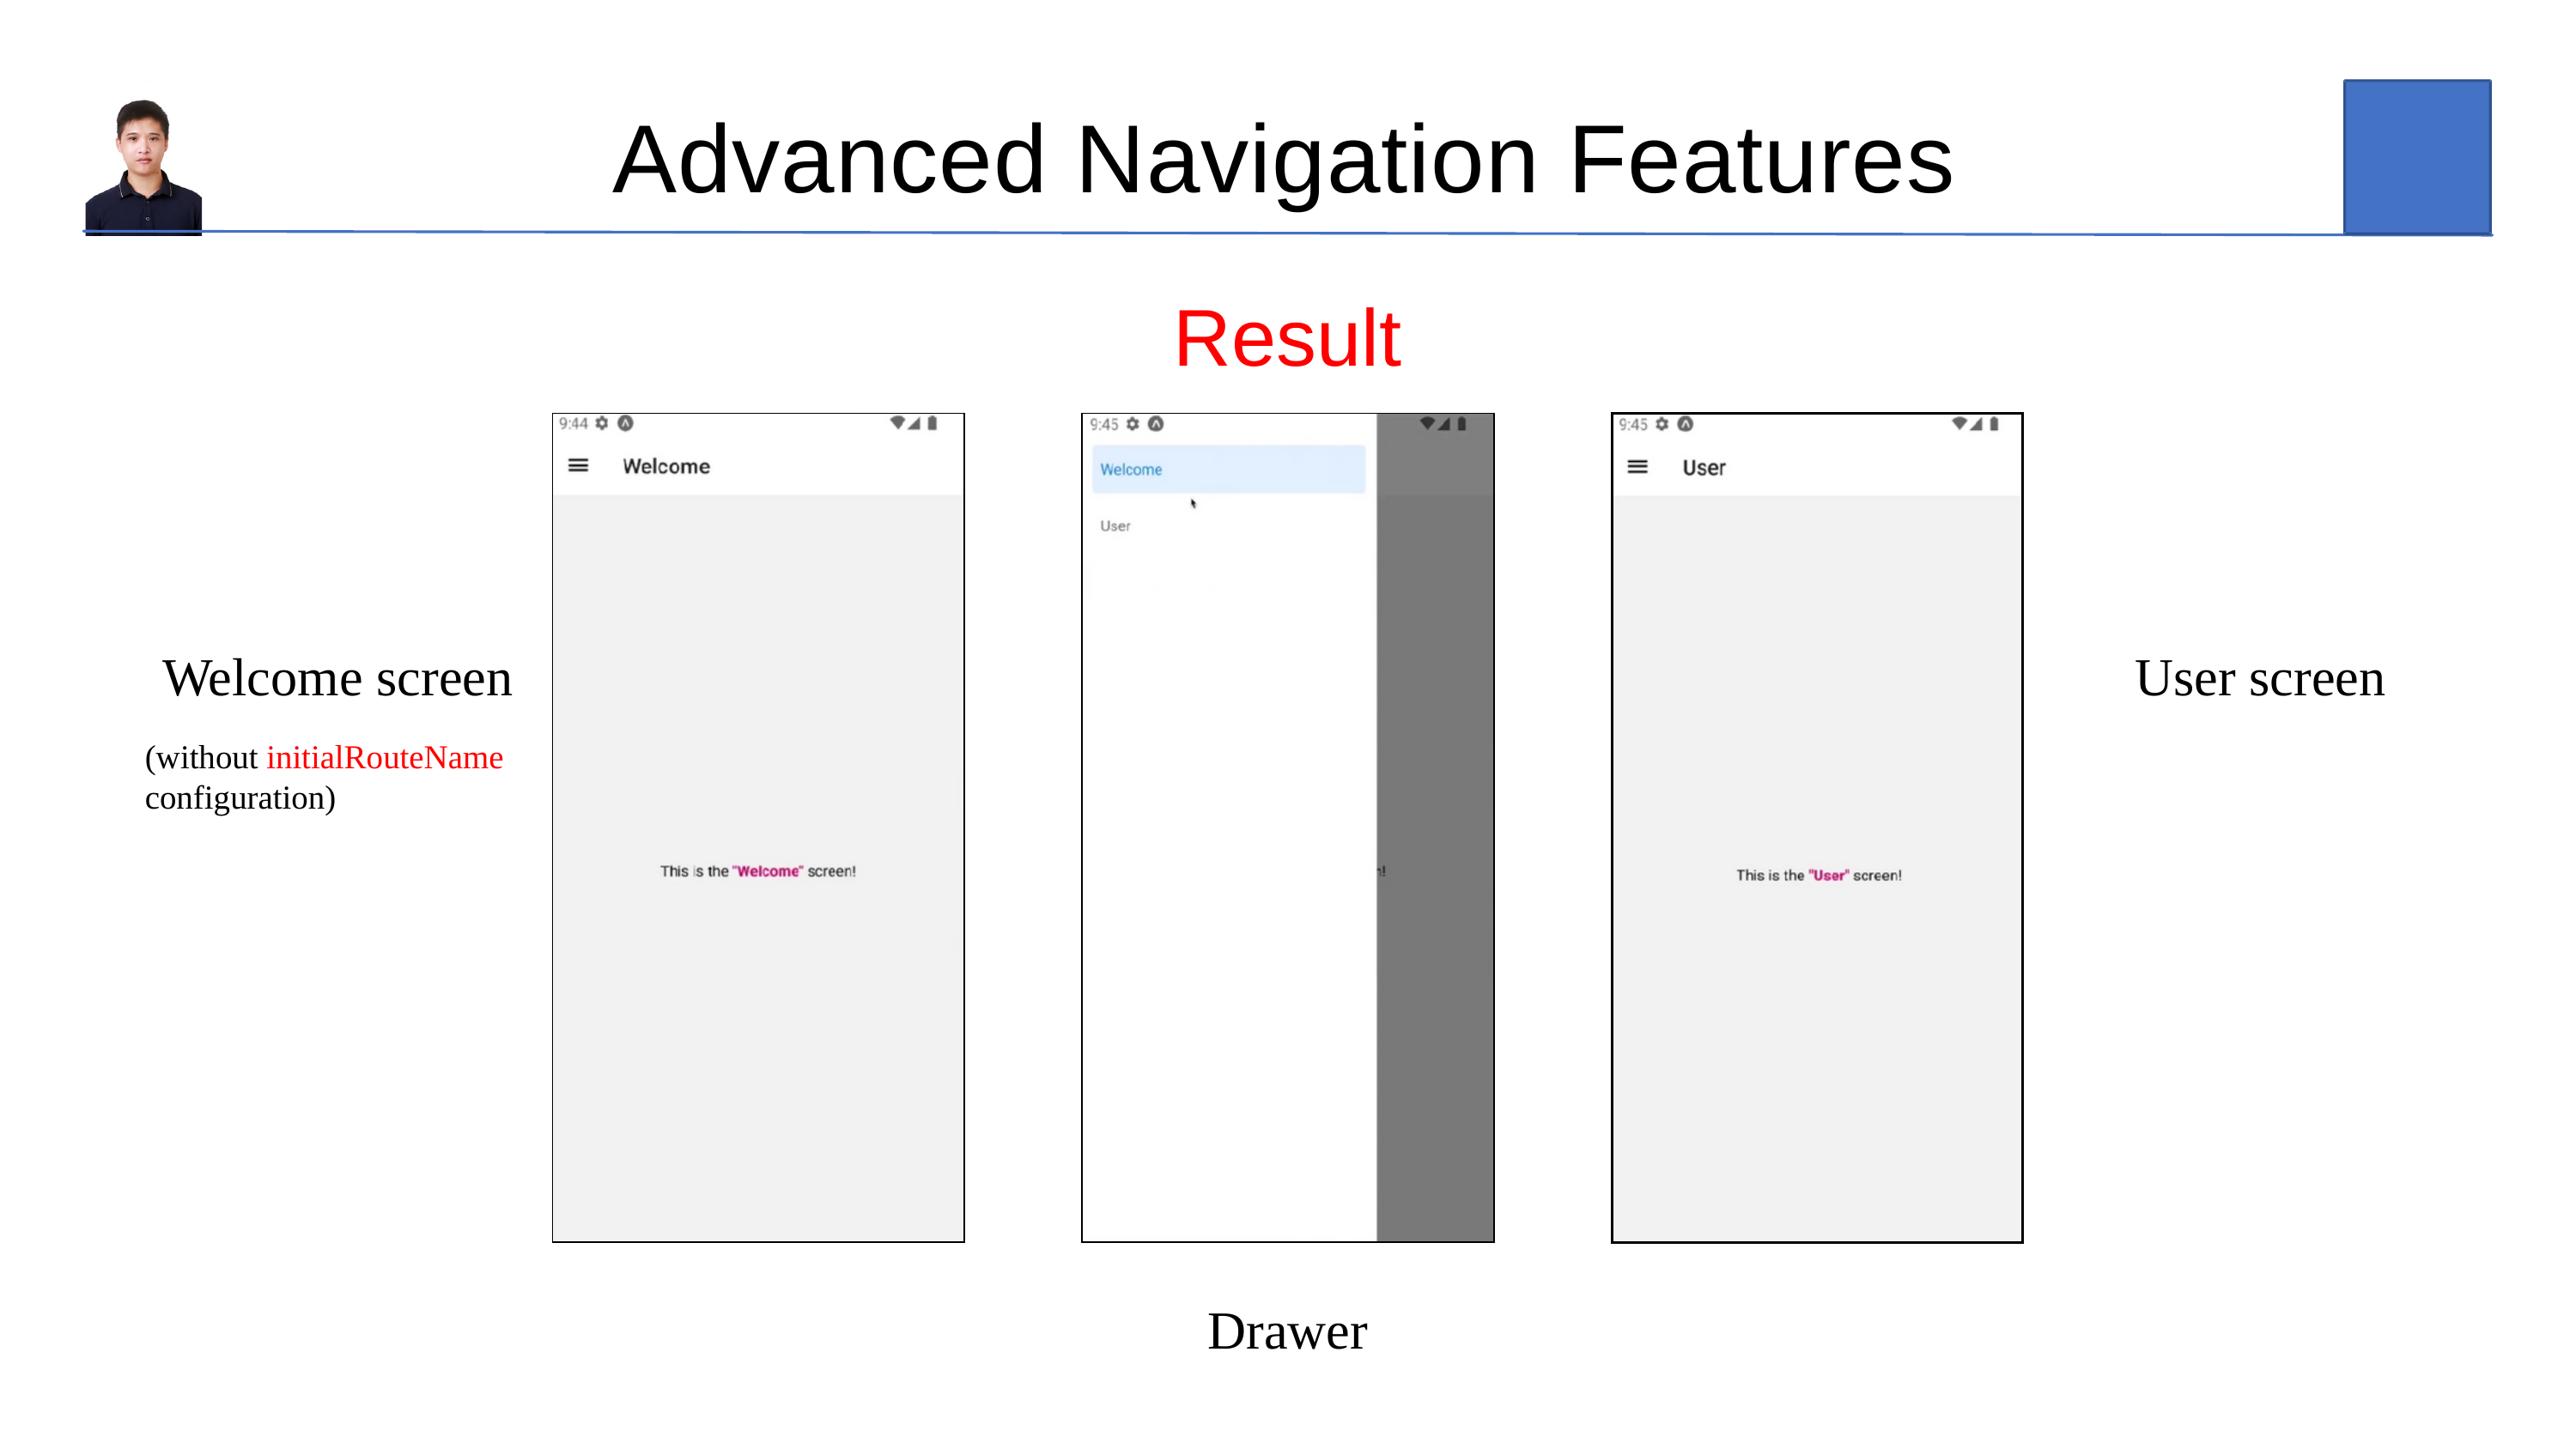

Advanced Navigation Features

Result

Welcome screen
User screen
(without initialRouteName configuration)
Drawer